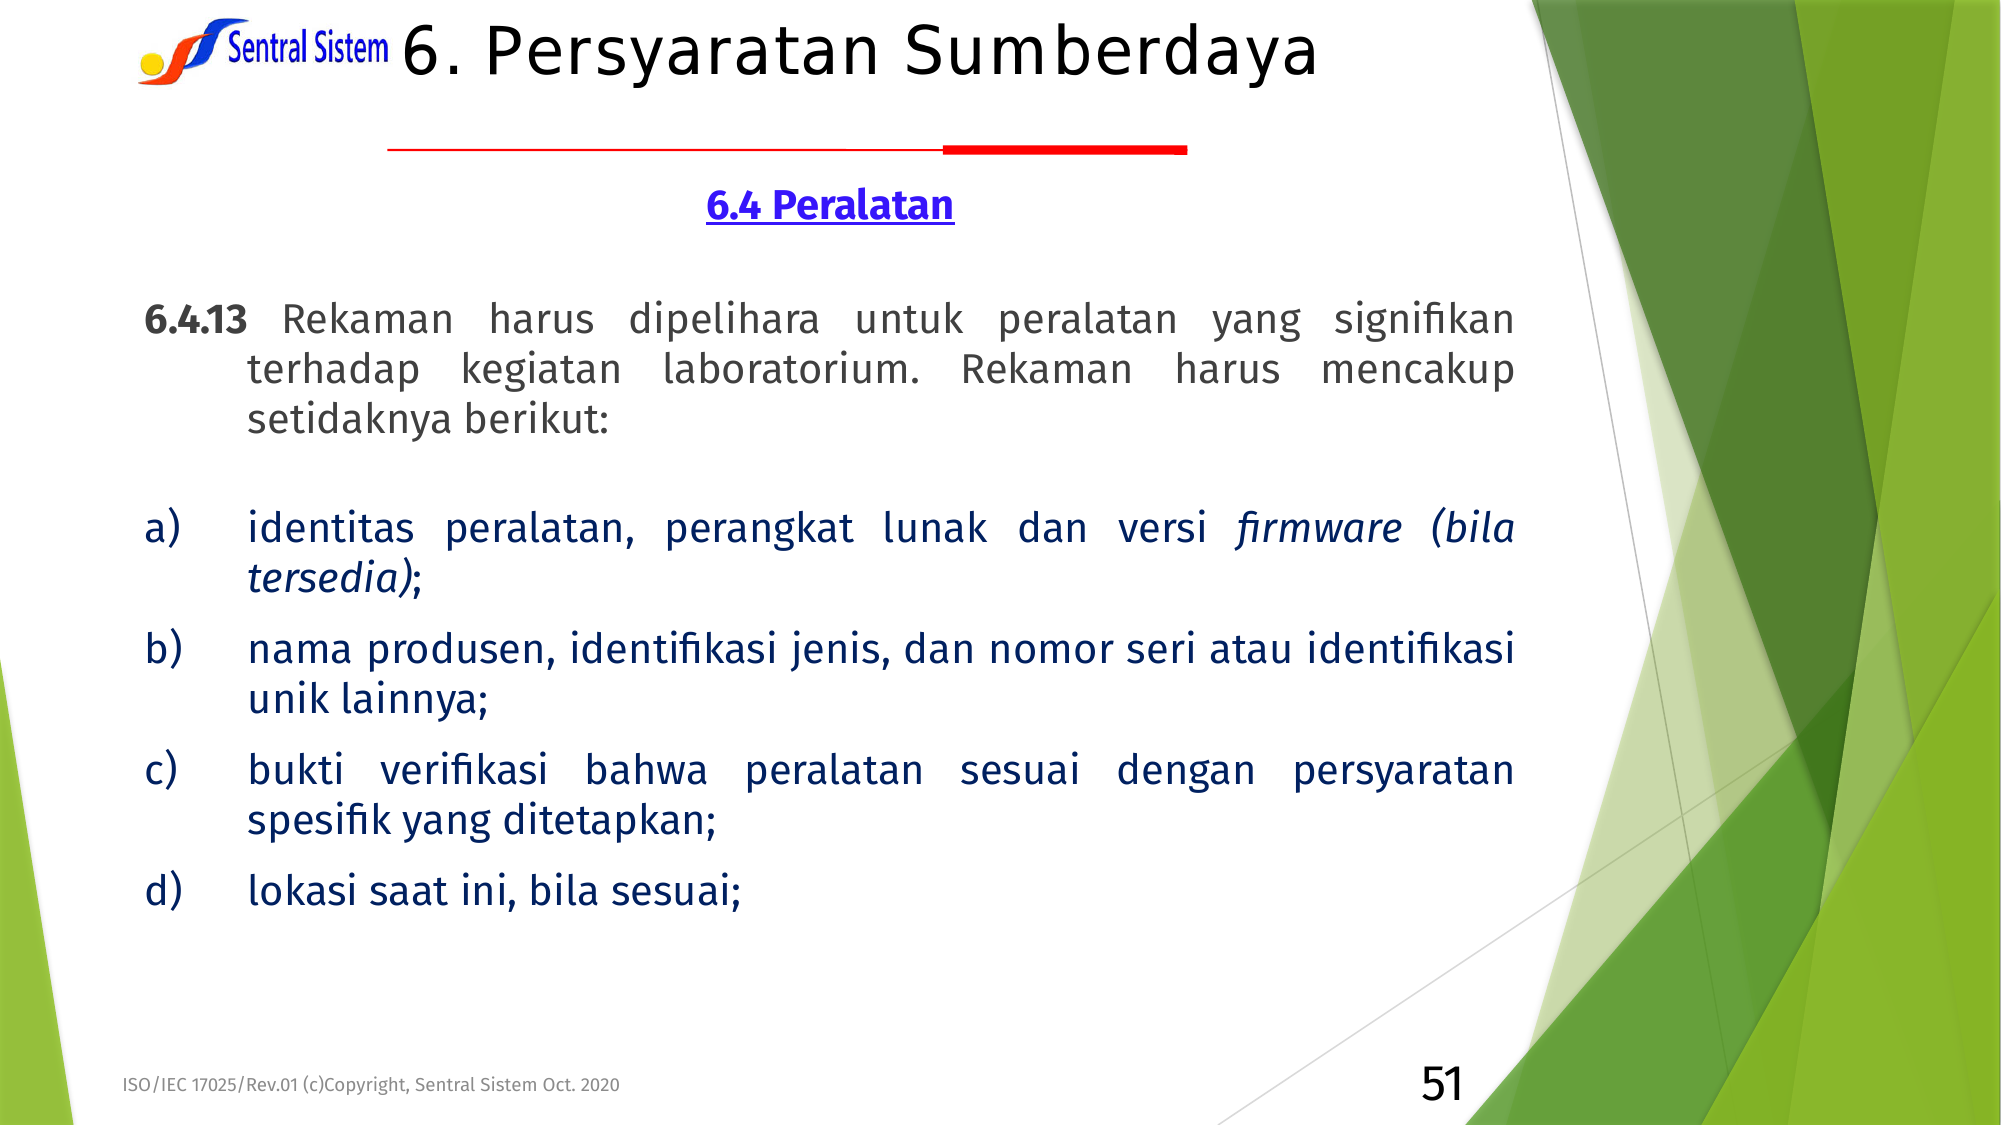

# 6. Persyaratan Sumberdaya

6.4 Peralatan

6.4.13 Rekaman harus dipelihara untuk peralatan yang signifikan terhadap kegiatan laboratorium. Rekaman harus mencakup setidaknya berikut:

identitas peralatan, perangkat lunak dan versi firmware (bila tersedia);
nama produsen, identifikasi jenis, dan nomor seri atau identifikasi unik lainnya;
bukti verifikasi bahwa peralatan sesuai dengan persyaratan spesifik yang ditetapkan;
lokasi saat ini, bila sesuai;

51
ISO/IEC 17025/Rev.01 (c)Copyright, Sentral Sistem Oct. 2020